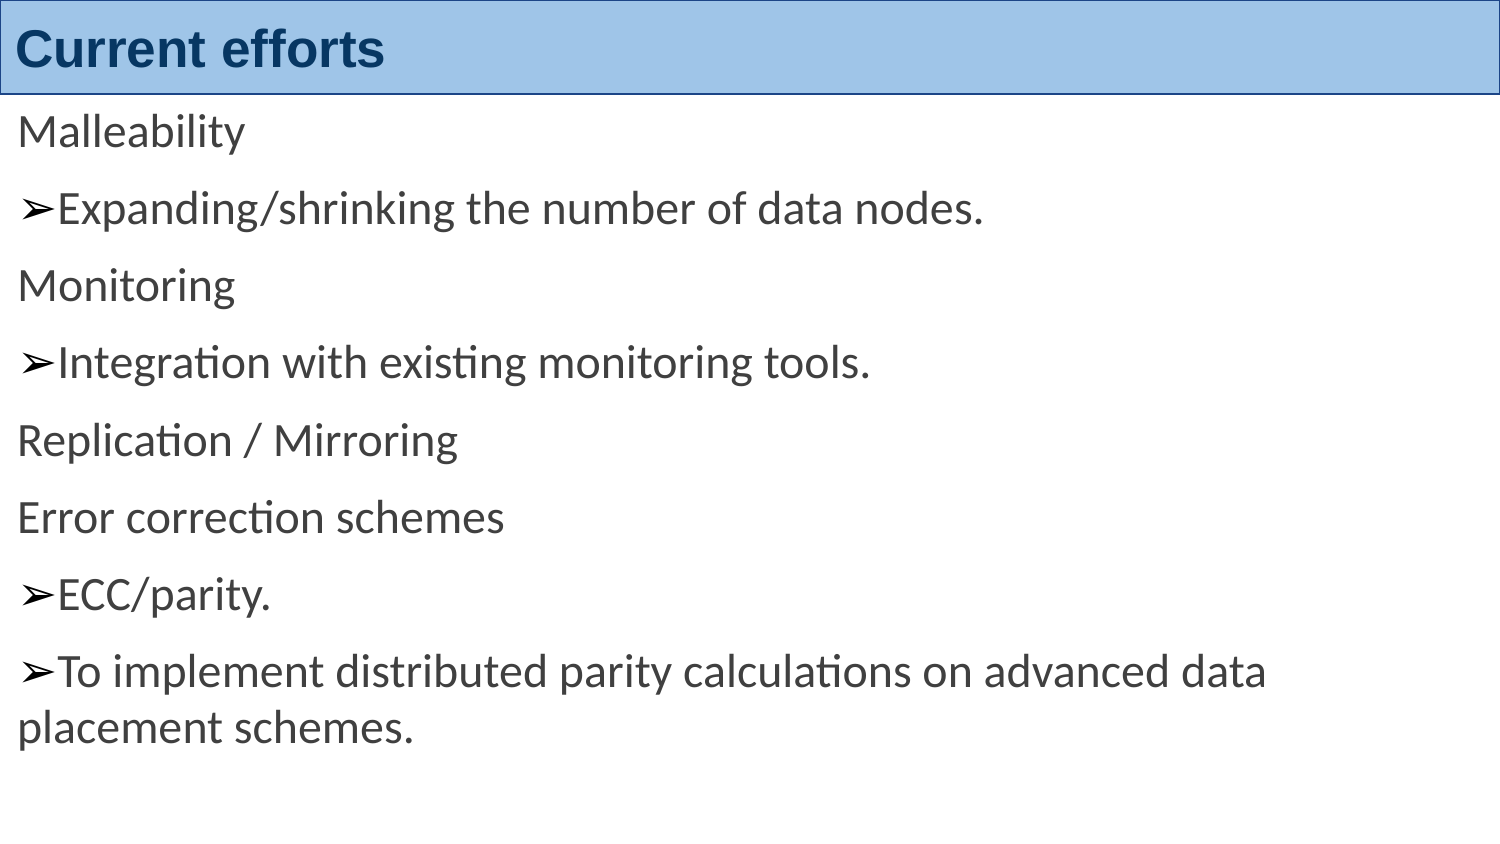

# Current efforts
Malleability
➢Expanding/shrinking the number of data nodes.
Monitoring
➢Integration with existing monitoring tools.
Replication / Mirroring
Error correction schemes
➢ECC/parity.
➢To implement distributed parity calculations on advanced data placement schemes.